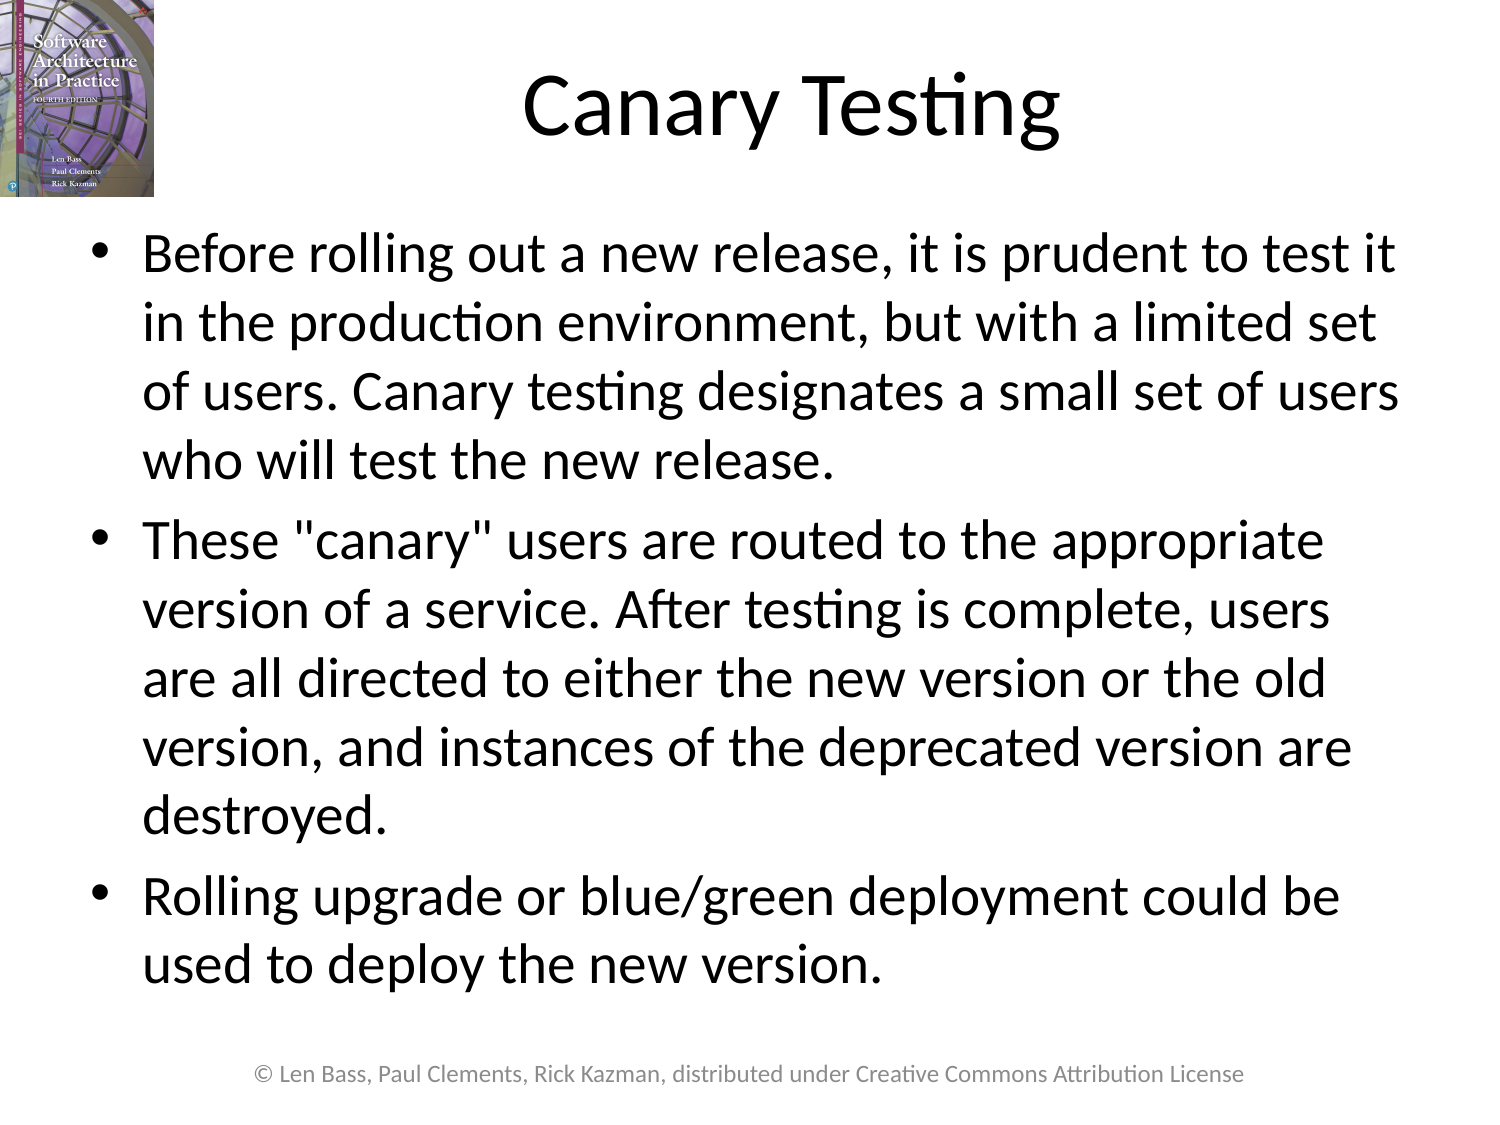

# Canary Testing
Before rolling out a new release, it is prudent to test it in the production environment, but with a limited set of users. Canary testing designates a small set of users who will test the new release.
These "canary" users are routed to the appropriate version of a service. After testing is complete, users are all directed to either the new version or the old version, and instances of the deprecated version are destroyed.
Rolling upgrade or blue/green deployment could be used to deploy the new version.

© Len Bass, Paul Clements, Rick Kazman, distributed under Creative Commons Attribution License